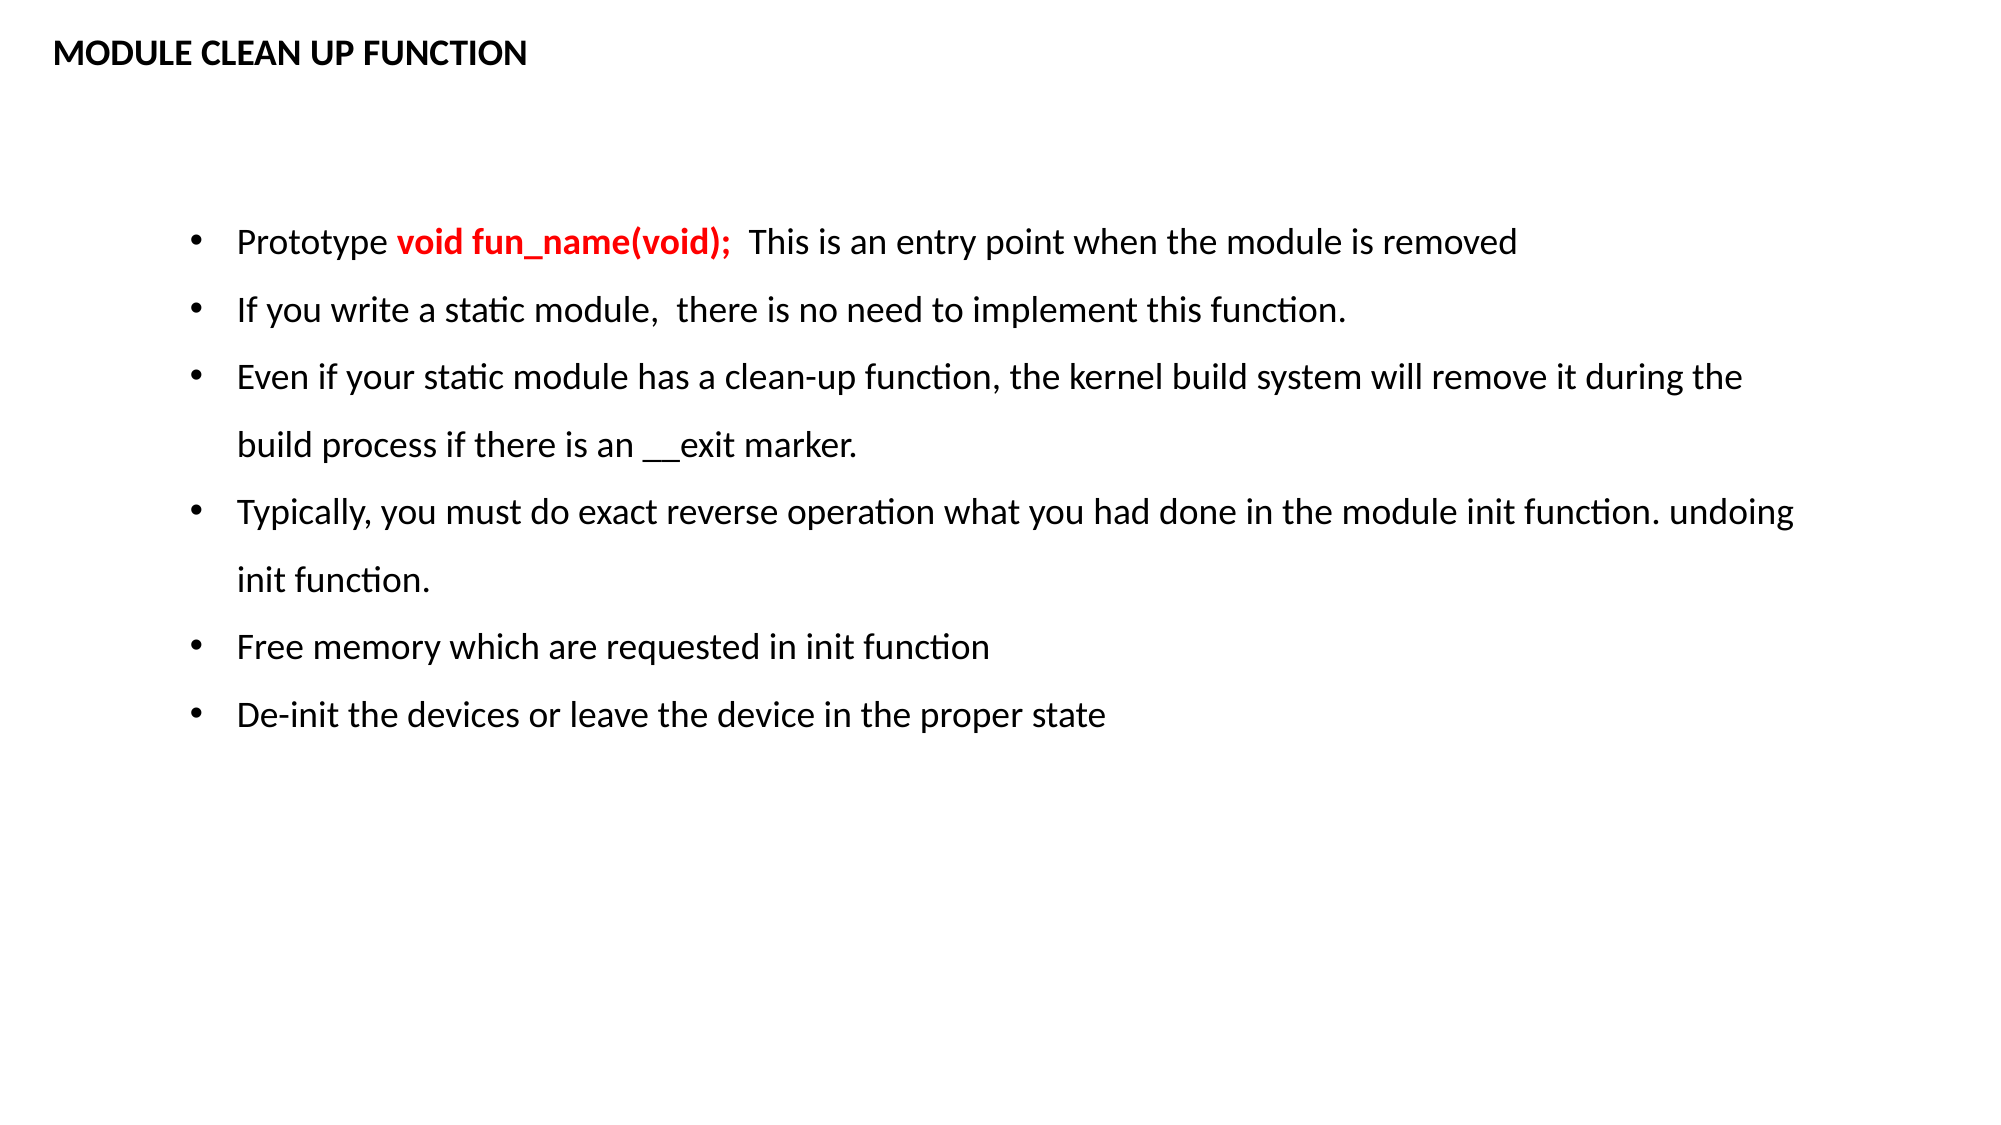

MODULE CLEAN UP FUNCTION
Prototype void fun_name(void);  This is an entry point when the module is removed
If you write a static module,  there is no need to implement this function.
Even if your static module has a clean-up function, the kernel build system will remove it during the build process if there is an __exit marker.
Typically, you must do exact reverse operation what you had done in the module init function. undoing init function.
Free memory which are requested in init function
De-init the devices or leave the device in the proper state